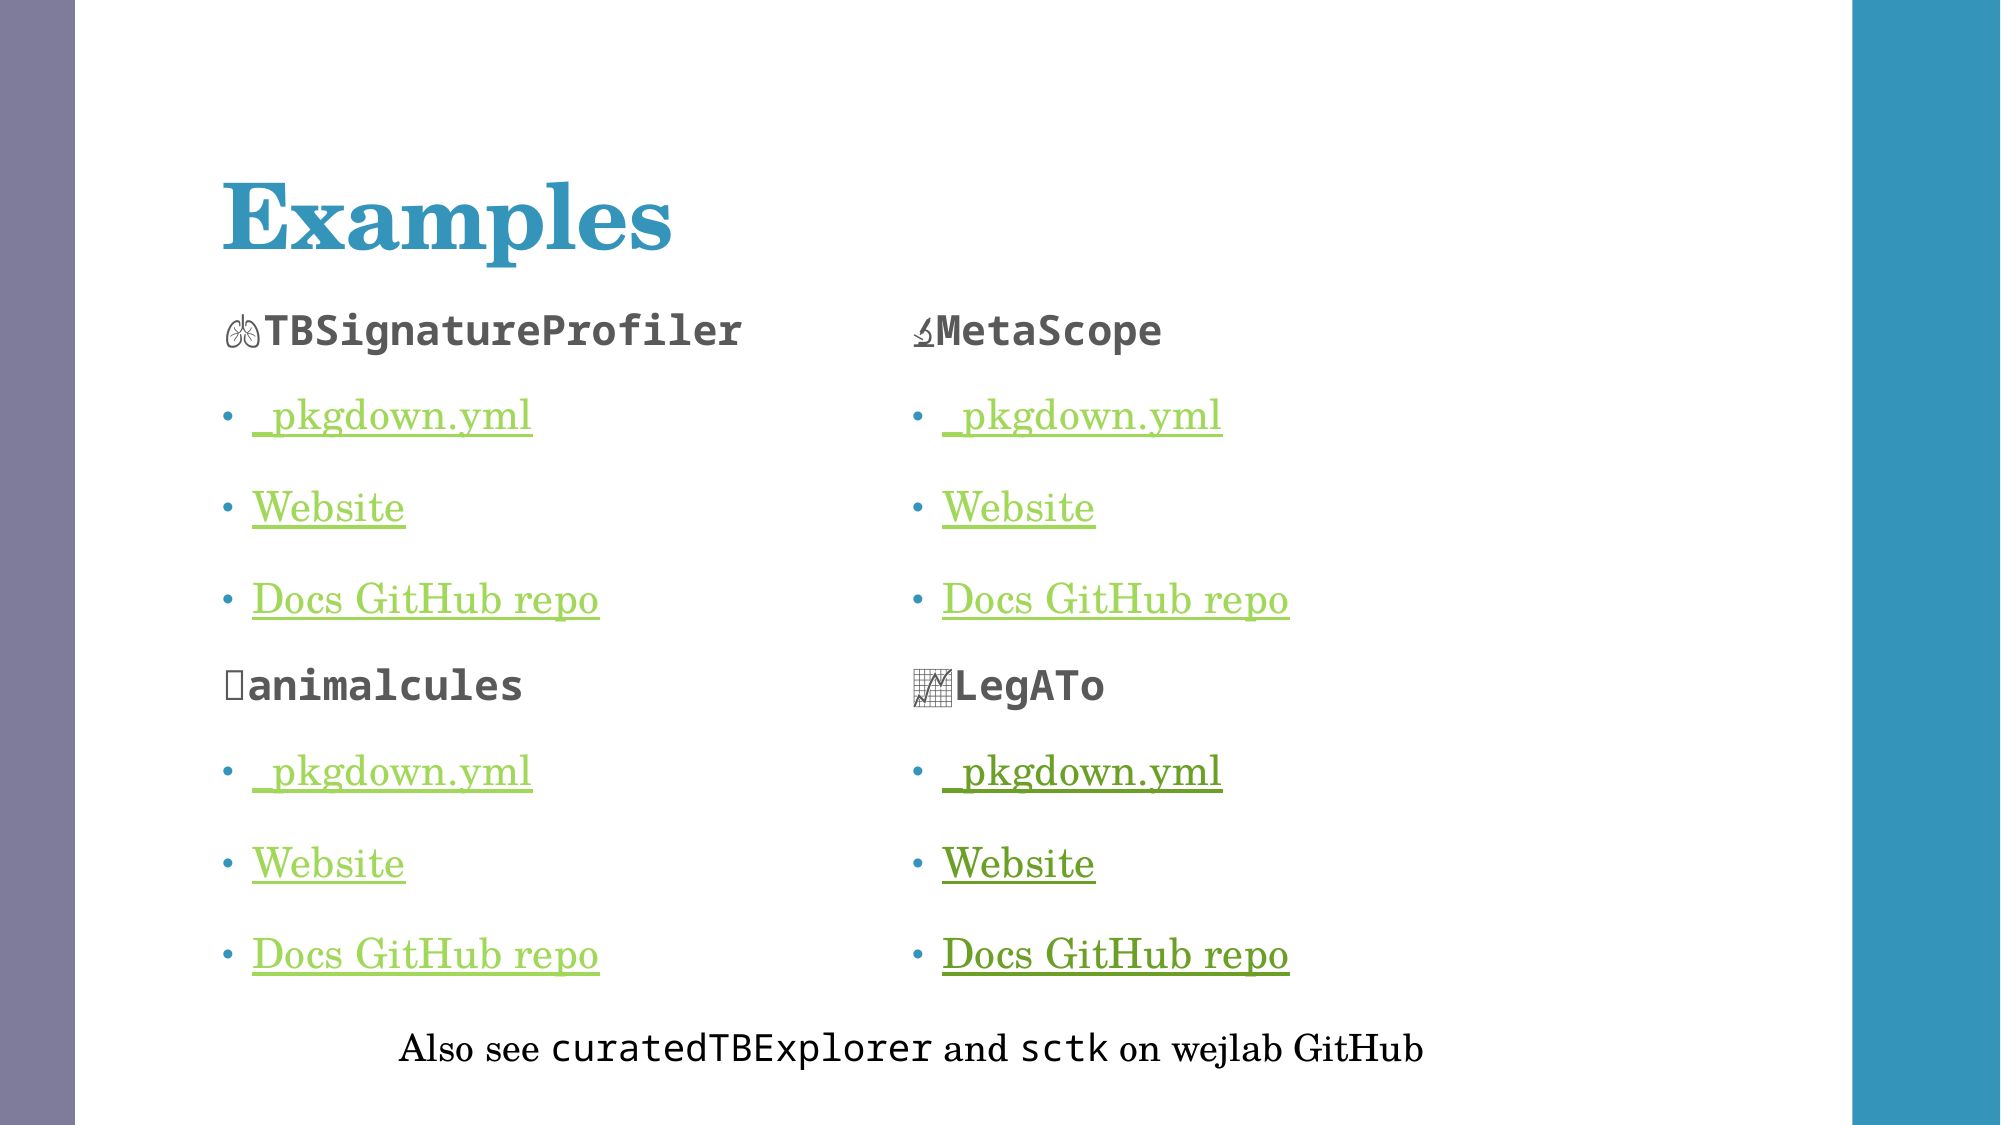

# Examples
🫁TBSignatureProfiler
_pkgdown.yml
Website
Docs GitHub repo
🦠animalcules
_pkgdown.yml
Website
Docs GitHub repo

🔬MetaScope
_pkgdown.yml
Website
Docs GitHub repo
📈LegATo
_pkgdown.yml
Website
Docs GitHub repo

Also see curatedTBExplorer and sctk on wejlab GitHub